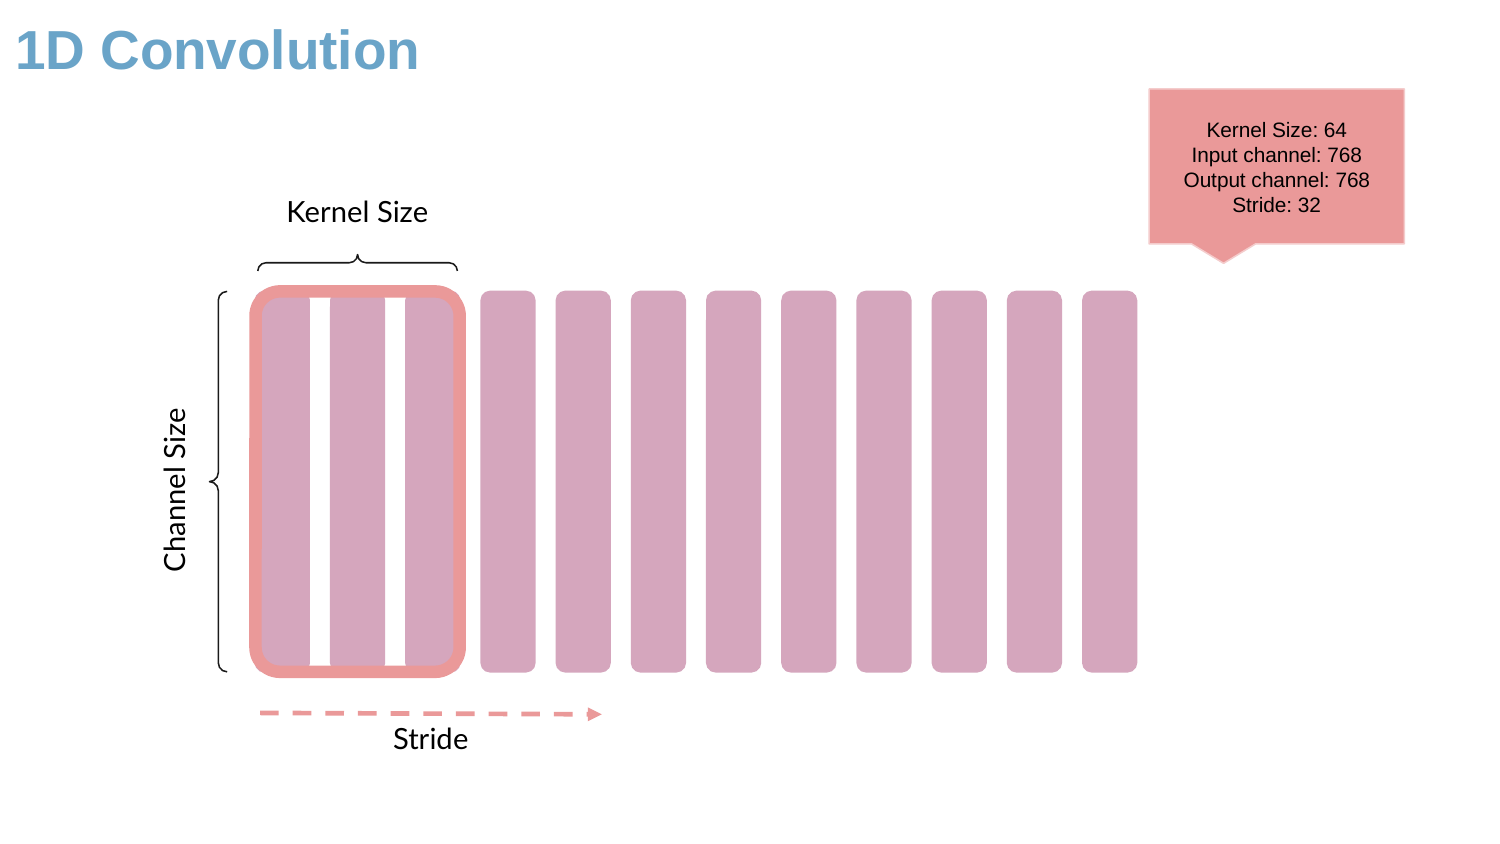

# 1D Convolution
Kernel Size: 64
Input channel: 768
Output channel: 768
Stride: 32

Kernel Size

Channel Size
Stride